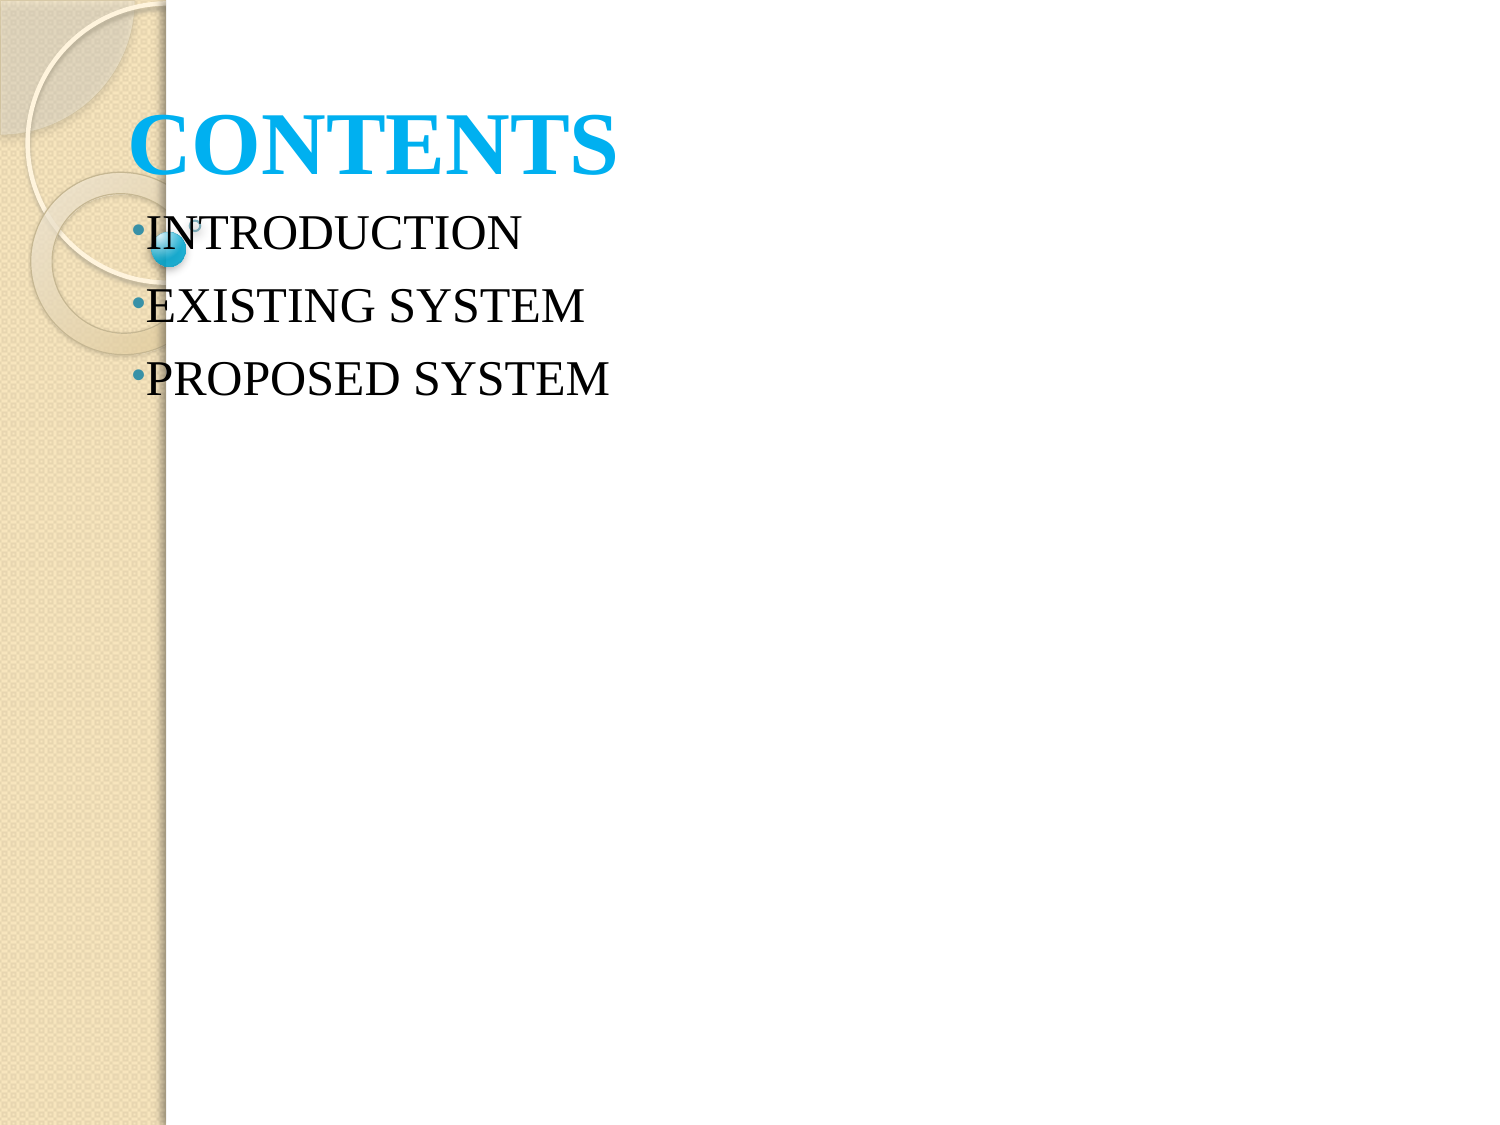

# CONTENTS
INTRODUCTION
EXISTING SYSTEM
PROPOSED SYSTEM